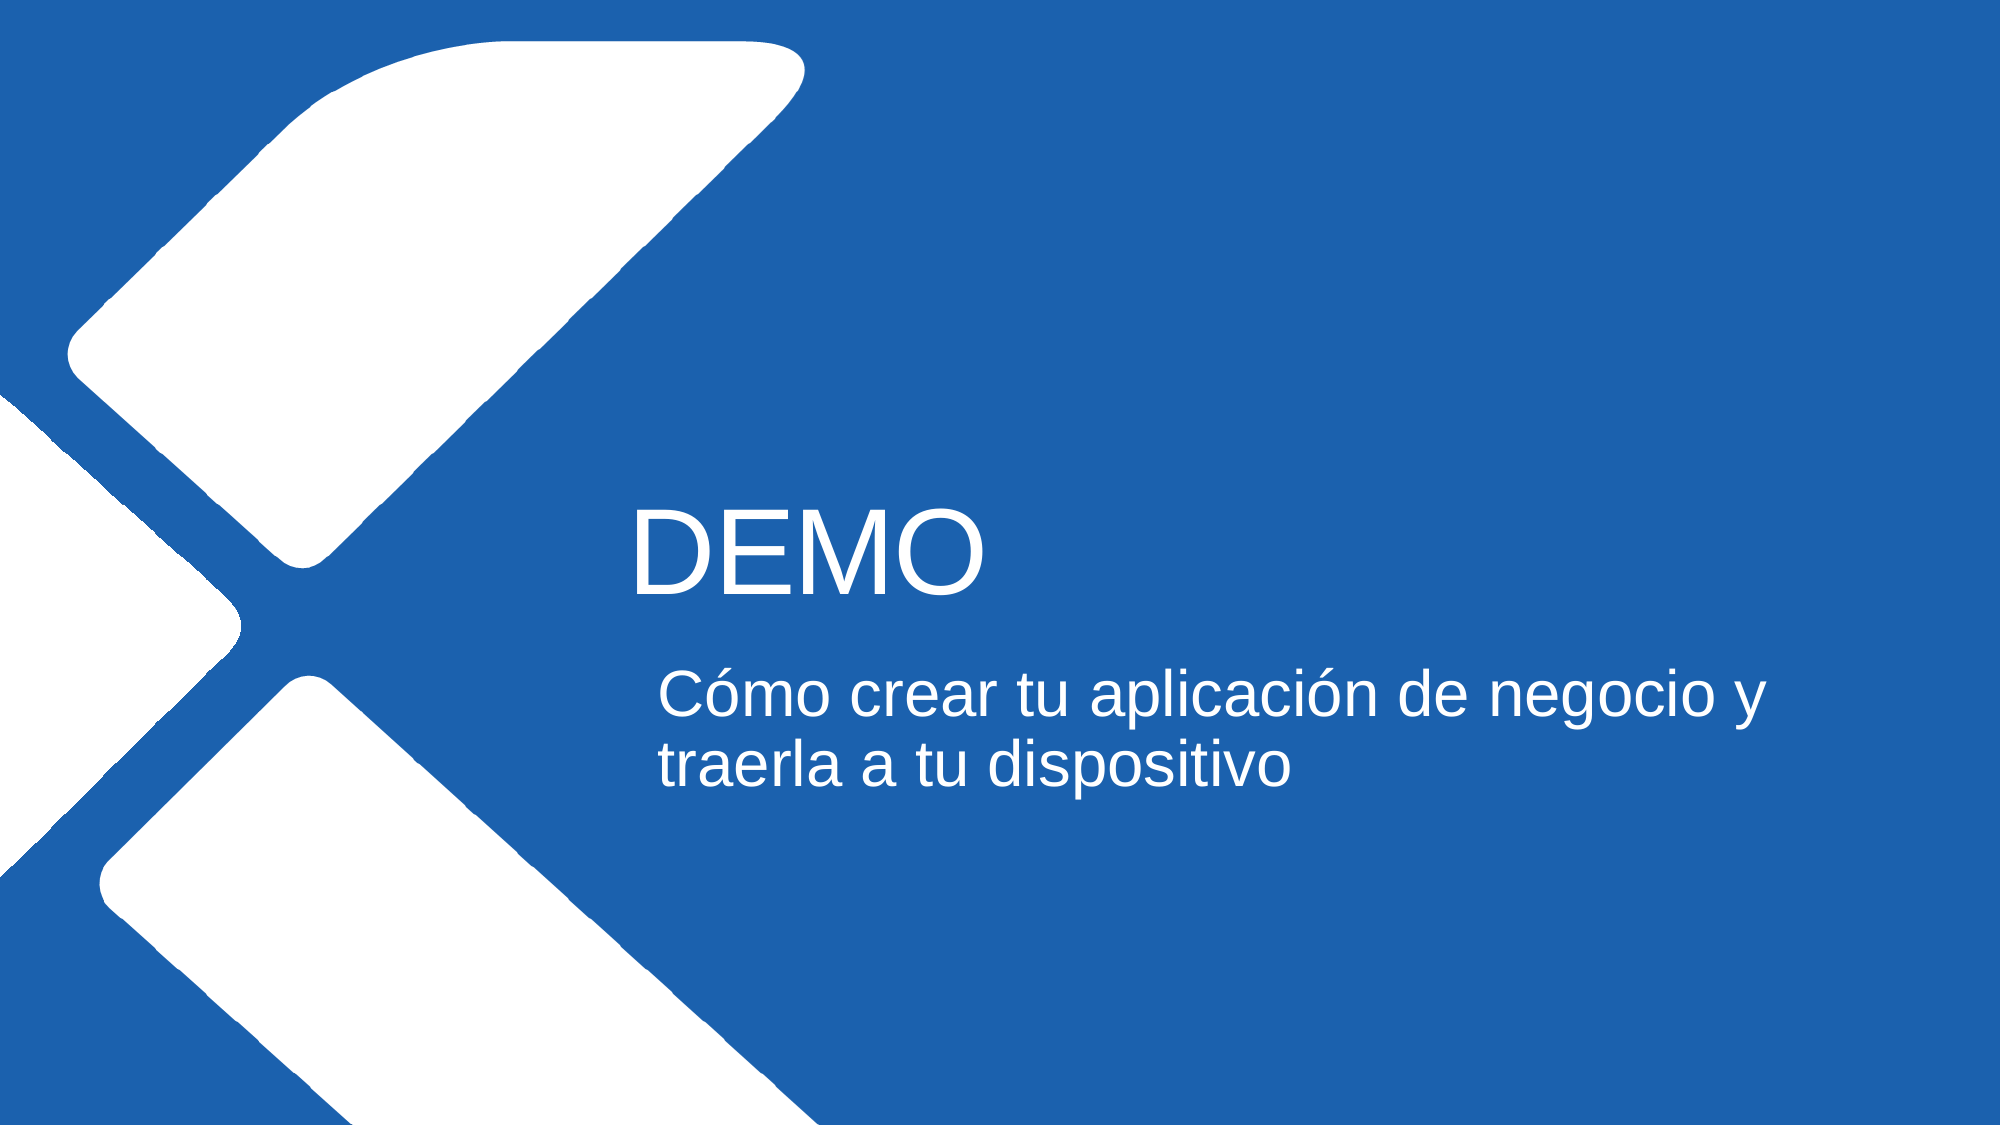

# DEMO
Cómo crear tu aplicación de negocio y traerla a tu dispositivo